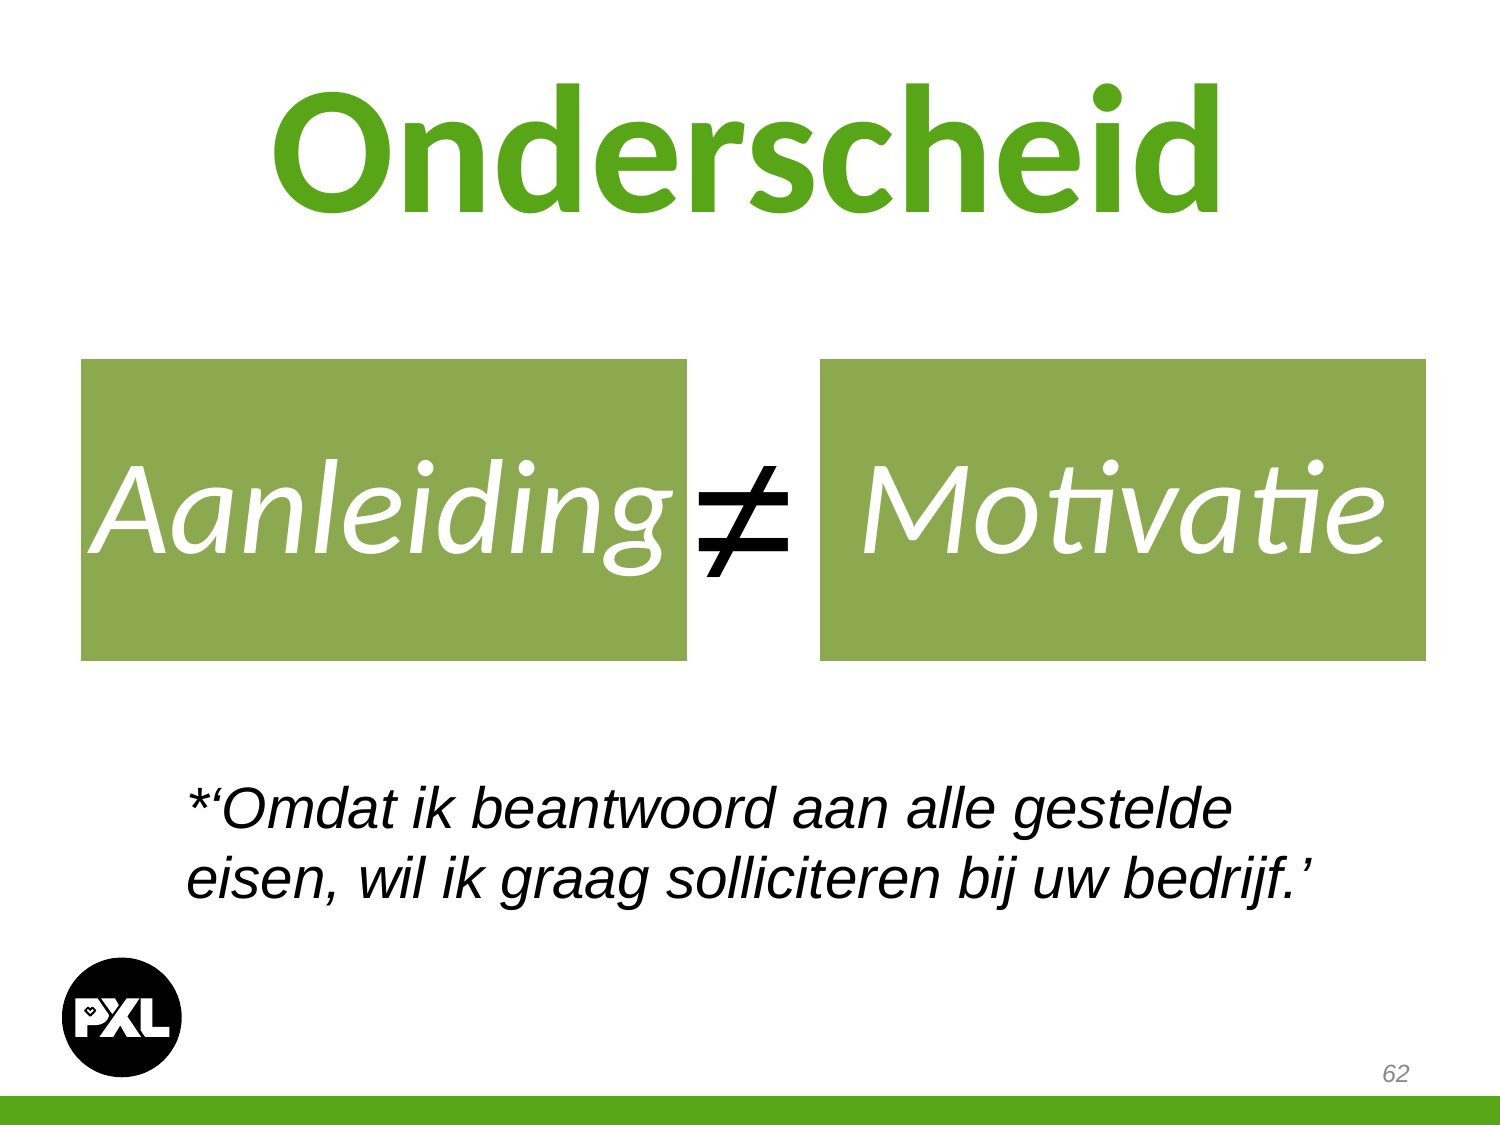

# Onderscheid
Aanleiding
Motivatie
≠
*‘Omdat ik beantwoord aan alle gestelde eisen, wil ik graag solliciteren bij uw bedrijf.’
62